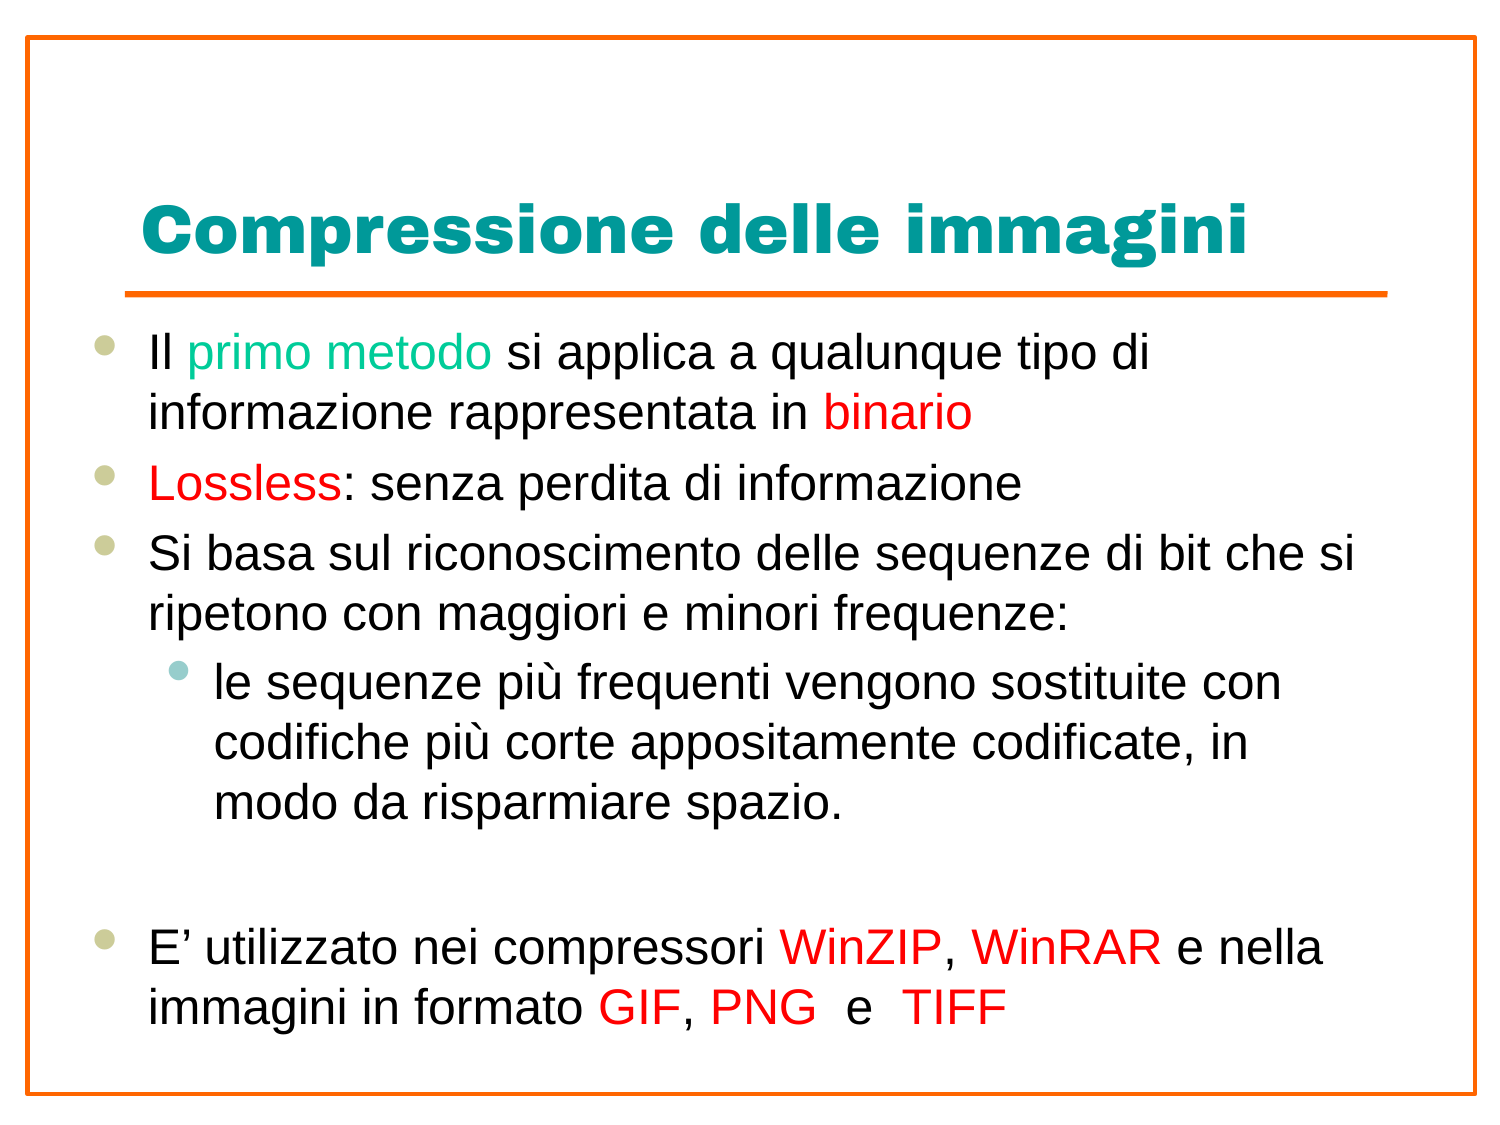

# Compressione delle immagini
Il primo metodo si applica a qualunque tipo di informazione rappresentata in binario
Lossless: senza perdita di informazione
Si basa sul riconoscimento delle sequenze di bit che si ripetono con maggiori e minori frequenze:
le sequenze più frequenti vengono sostituite con codifiche più corte appositamente codificate, in modo da risparmiare spazio.

E’ utilizzato nei compressori WinZIP, WinRAR e nella immagini in formato GIF, PNG  e  TIFF